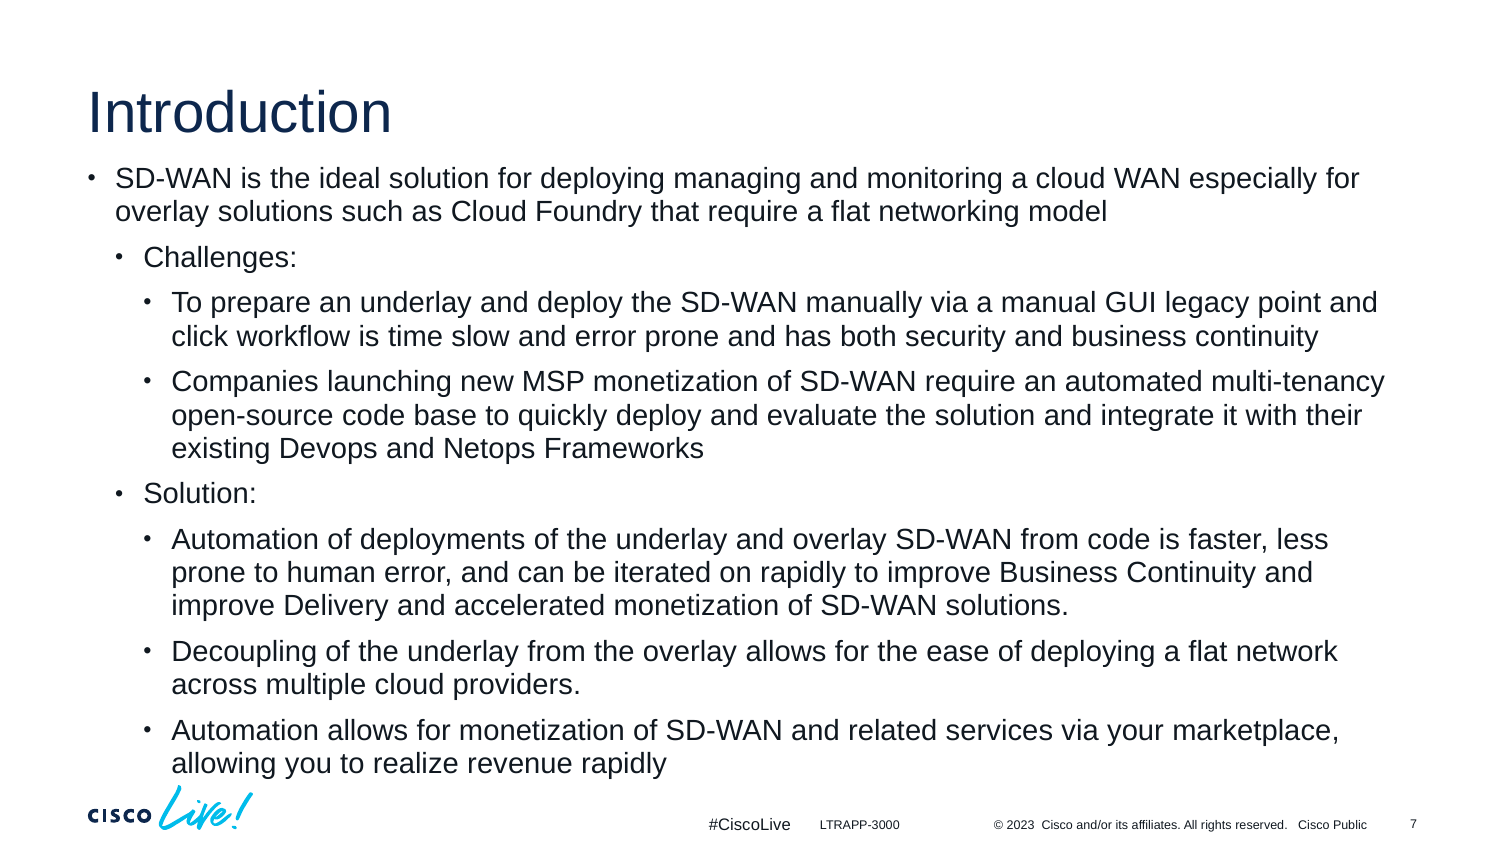

# Introduction

SD-WAN is the ideal solution for deploying managing and monitoring a cloud WAN especially for overlay solutions such as Cloud Foundry that require a flat networking model
Challenges:
To prepare an underlay and deploy the SD-WAN manually via a manual GUI legacy point and click workflow is time slow and error prone and has both security and business continuity
Companies launching new MSP monetization of SD-WAN require an automated multi-tenancy open-source code base to quickly deploy and evaluate the solution and integrate it with their existing Devops and Netops Frameworks
Solution:
Automation of deployments of the underlay and overlay SD-WAN from code is faster, less prone to human error, and can be iterated on rapidly to improve Business Continuity and improve Delivery and accelerated monetization of SD-WAN solutions.
Decoupling of the underlay from the overlay allows for the ease of deploying a flat network across multiple cloud providers.
Automation allows for monetization of SD-WAN and related services via your marketplace, allowing you to realize revenue rapidly
7
LTRAPP-3000